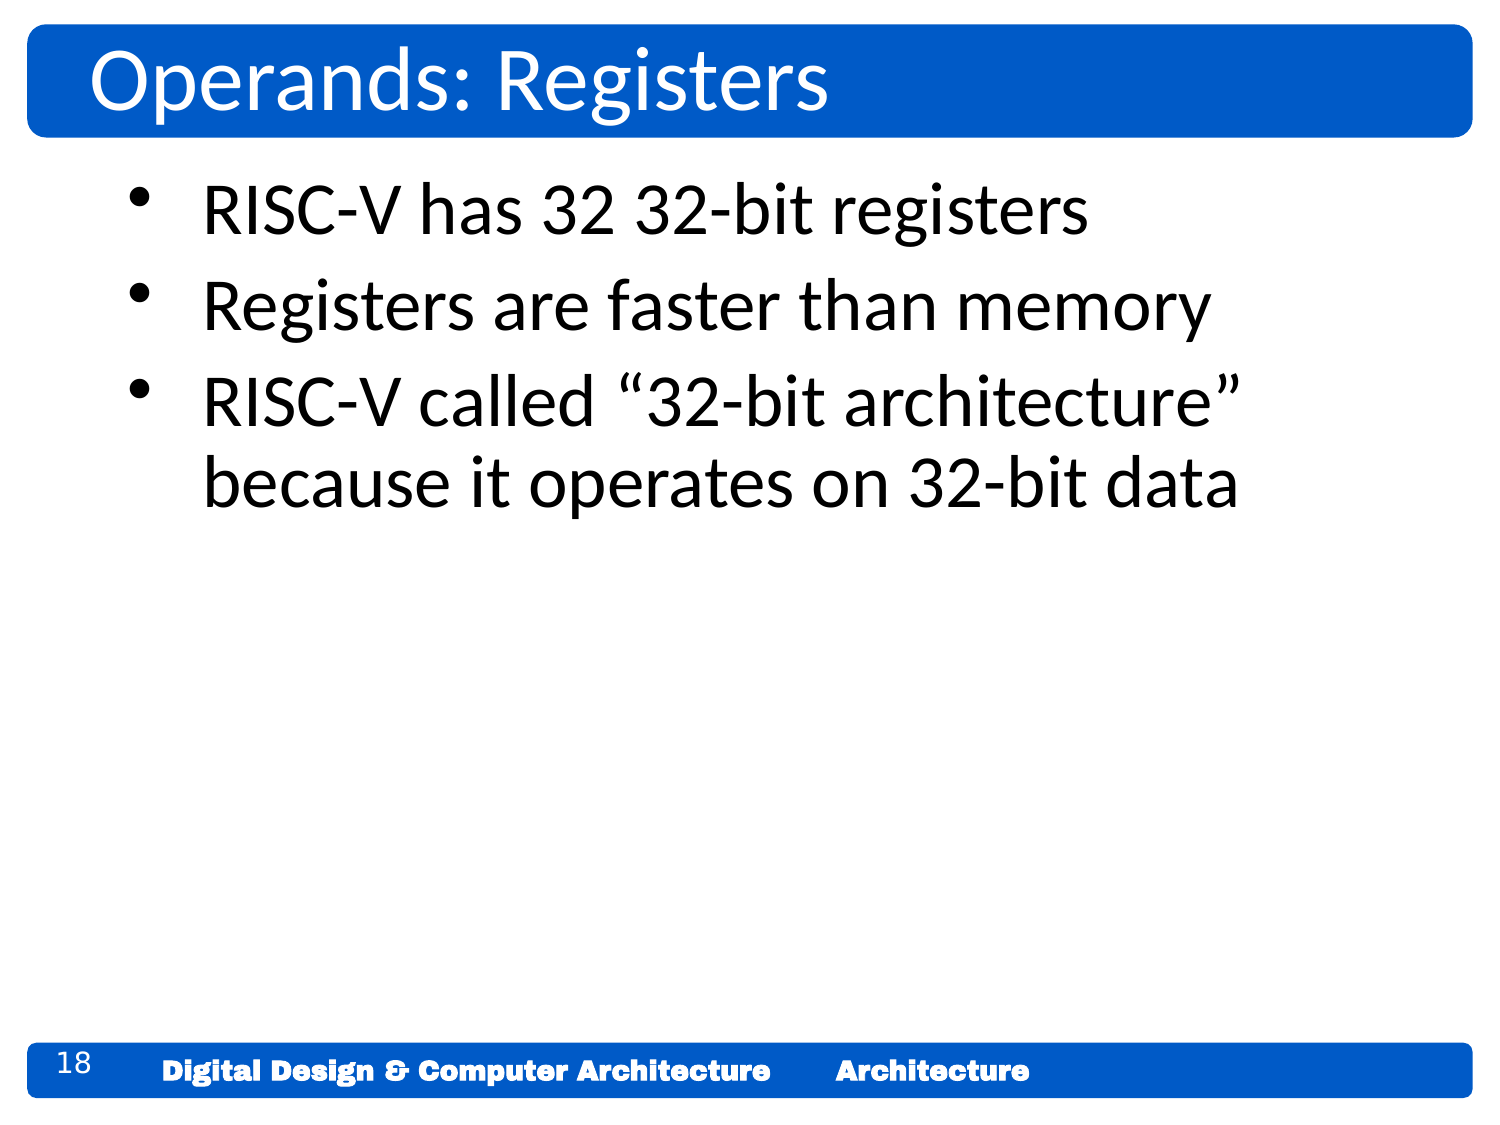

Operands: Registers
RISC-V has 32 32-bit registers
Registers are faster than memory
RISC-V called “32-bit architecture” because it operates on 32-bit data
18